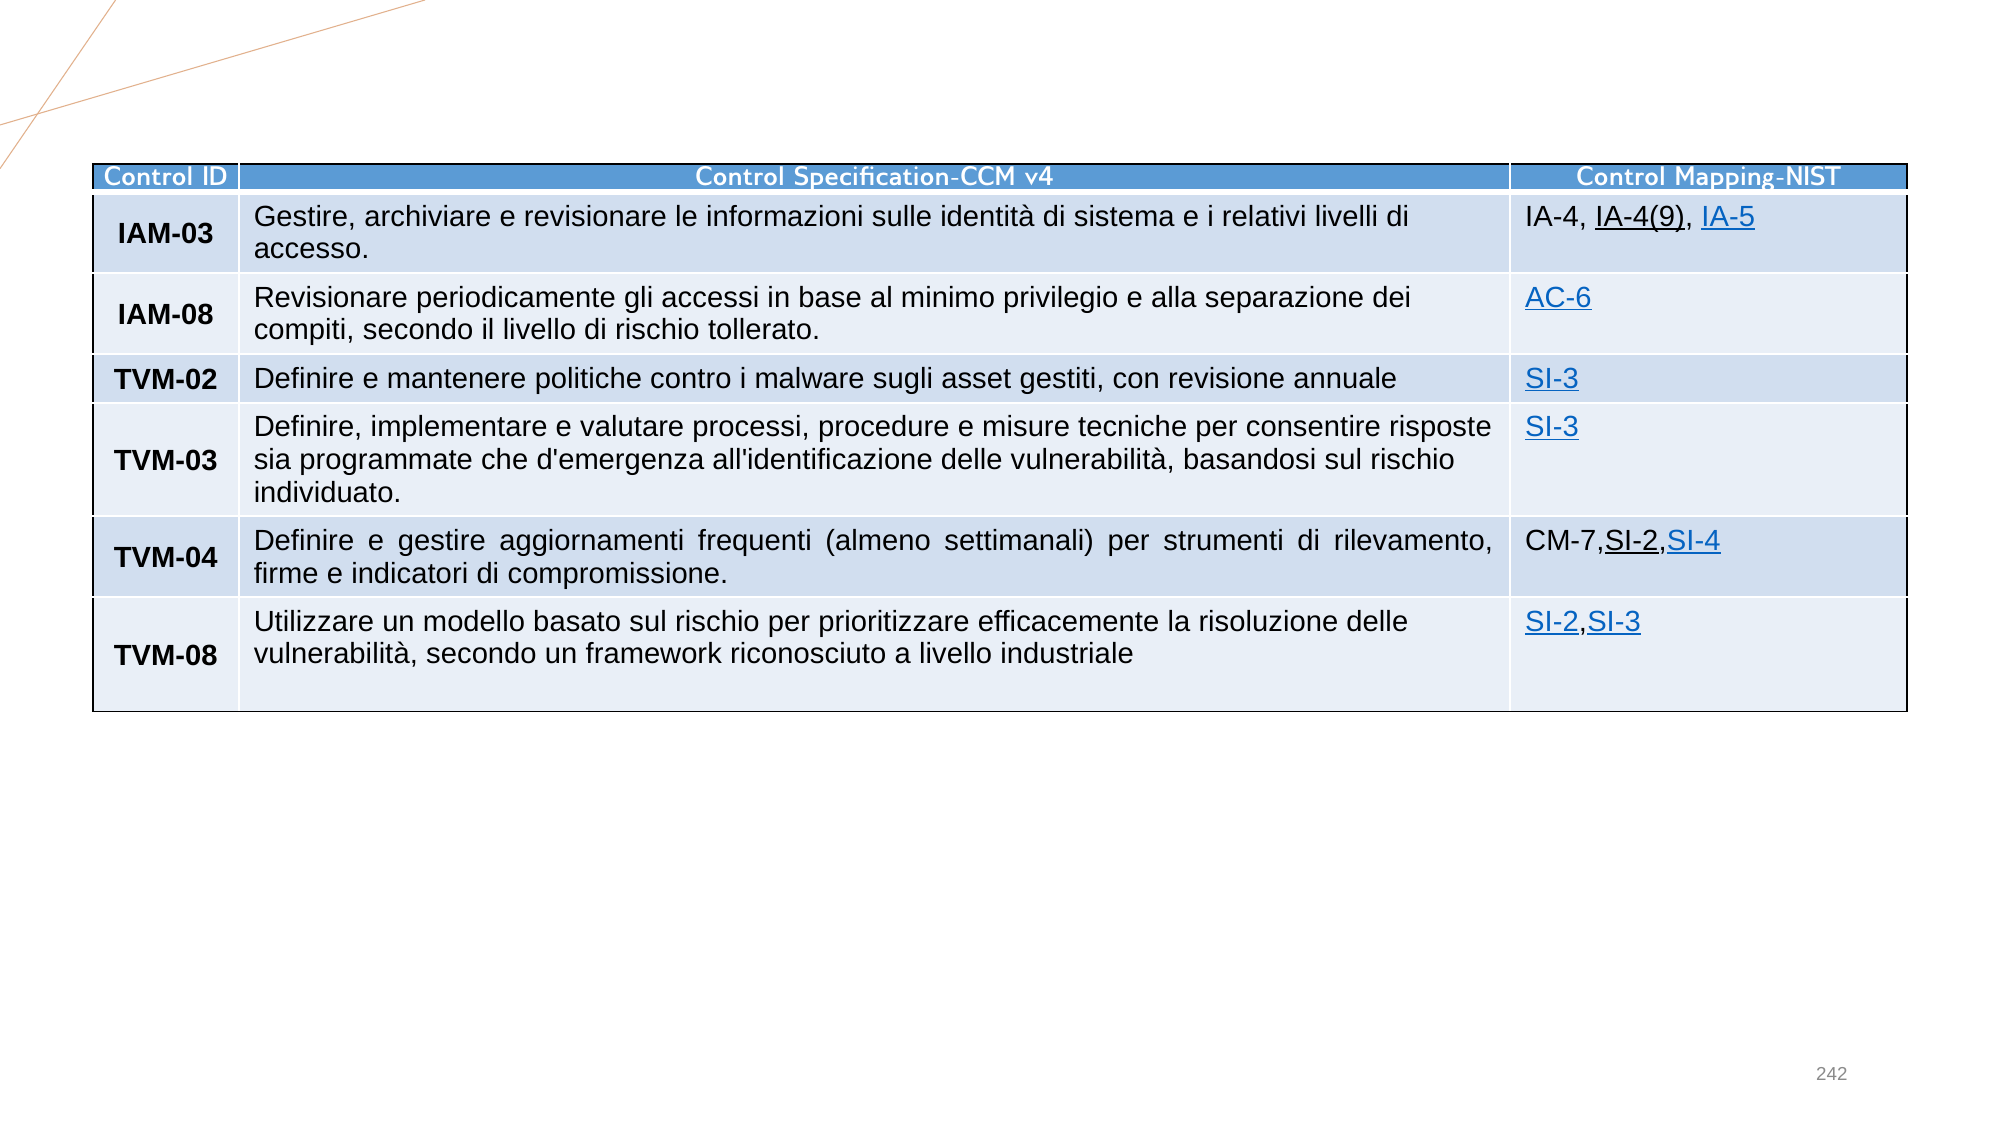

| Control ID | Control Specification-CCM v4 | Control Mapping-NIST |
| --- | --- | --- |
| IAM-03 | Gestire, archiviare e revisionare le informazioni sulle identità di sistema e i relativi livelli di accesso. | IA-4, IA-4(9), IA-5 |
| IAM-08 | Revisionare periodicamente gli accessi in base al minimo privilegio e alla separazione dei compiti, secondo il livello di rischio tollerato. | AC-6 |
| TVM-02 | Definire e mantenere politiche contro i malware sugli asset gestiti, con revisione annuale | SI-3 |
| TVM-03 | Definire, implementare e valutare processi, procedure e misure tecniche per consentire risposte sia programmate che d'emergenza all'identificazione delle vulnerabilità, basandosi sul rischio individuato. | SI-3 |
| TVM-04 | Definire e gestire aggiornamenti frequenti (almeno settimanali) per strumenti di rilevamento, firme e indicatori di compromissione. | CM-7,SI-2,SI-4 |
| TVM-08 | Utilizzare un modello basato sul rischio per prioritizzare efficacemente la risoluzione delle vulnerabilità, secondo un framework riconosciuto a livello industriale | SI-2,SI-3 |
242